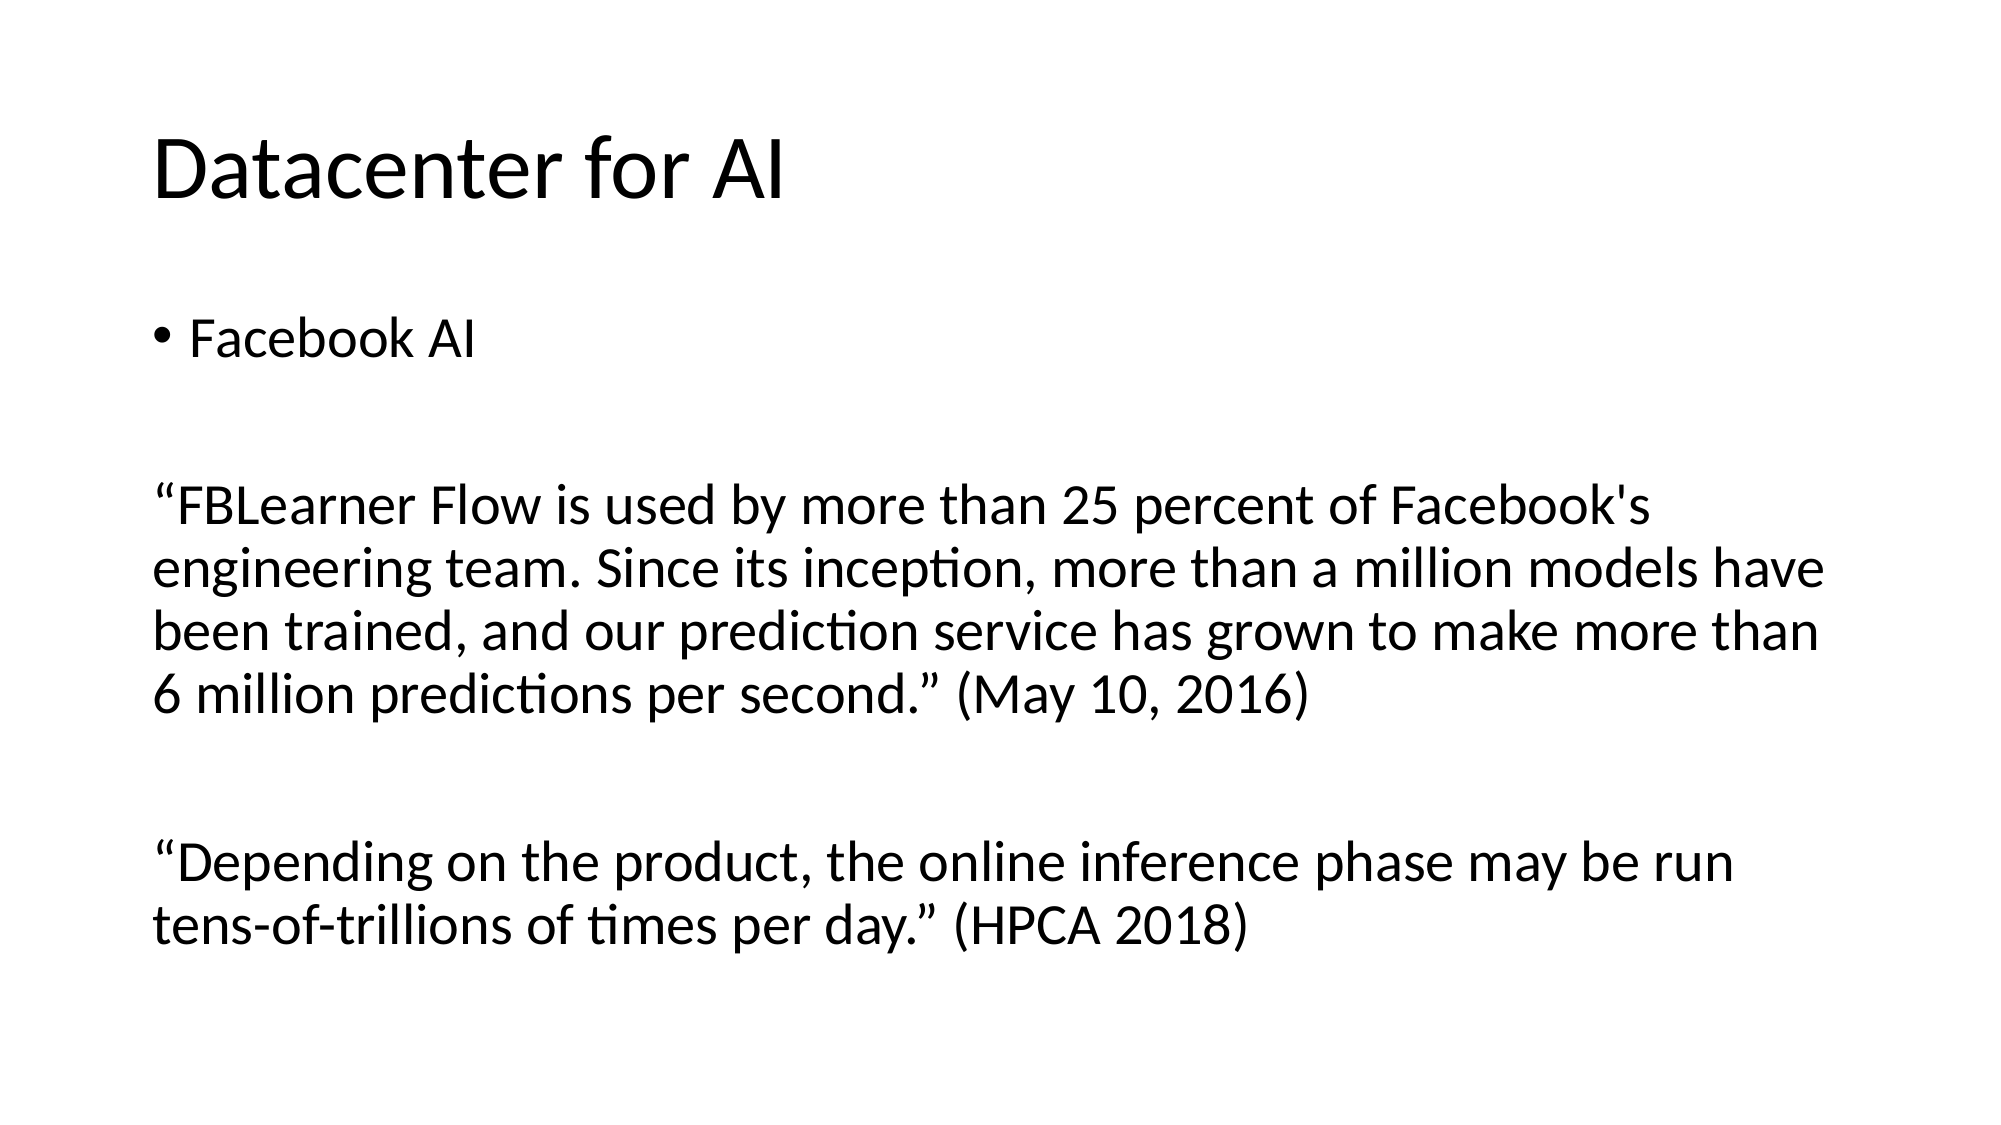

# Datacenter for AI
Facebook AI

“FBLearner Flow is used by more than 25 percent of Facebook's engineering team. Since its inception, more than a million models have been trained, and our prediction service has grown to make more than 6 million predictions per second.” (May 10, 2016)

“Depending on the product, the online inference phase may be run tens-of-trillions of times per day.” (HPCA 2018)